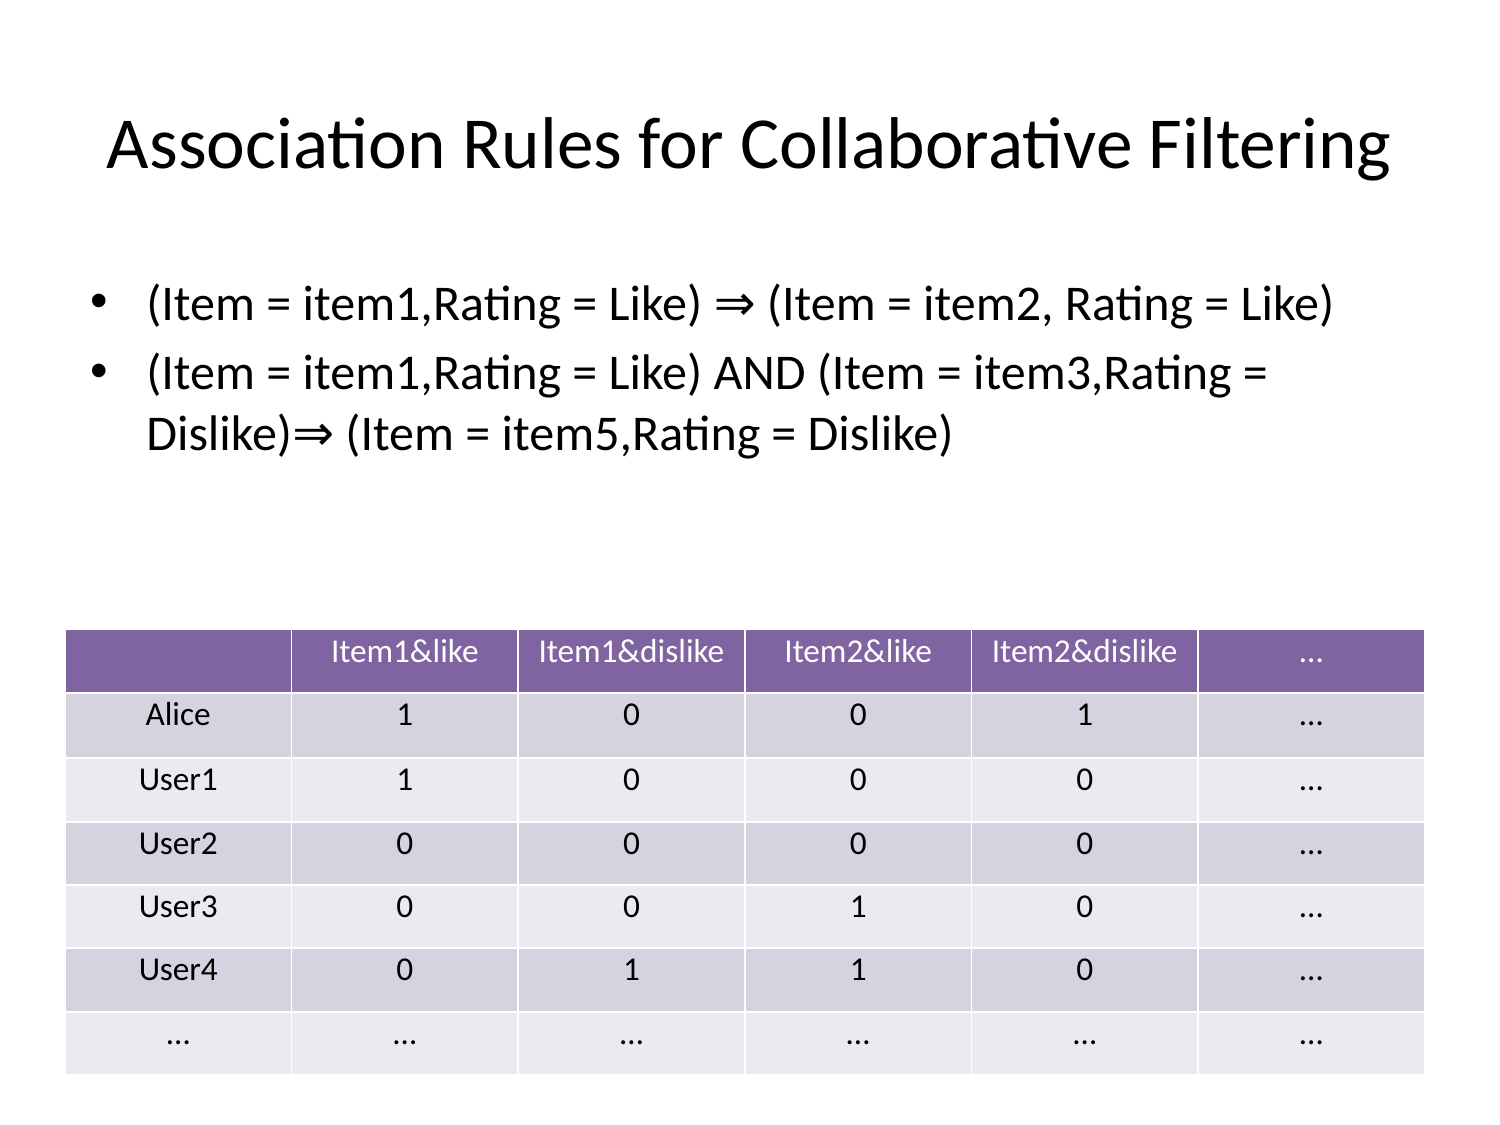

# Association Rules for Collaborative Filtering
(Item = item1,Rating = Like) ⇒ (Item = item2, Rating = Like)
(Item = item1,Rating = Like) AND (Item = item3,Rating = Dislike)⇒ (Item = item5,Rating = Dislike)
|  | Item1&like | Item1&dislike | Item2&like | Item2&dislike | … |
| --- | --- | --- | --- | --- | --- |
| Alice | 1 | 0 | 0 | 1 | … |
| User1 | 1 | 0 | 0 | 0 | … |
| User2 | 0 | 0 | 0 | 0 | … |
| User3 | 0 | 0 | 1 | 0 | … |
| User4 | 0 | 1 | 1 | 0 | … |
| … | … | … | … | … | … |